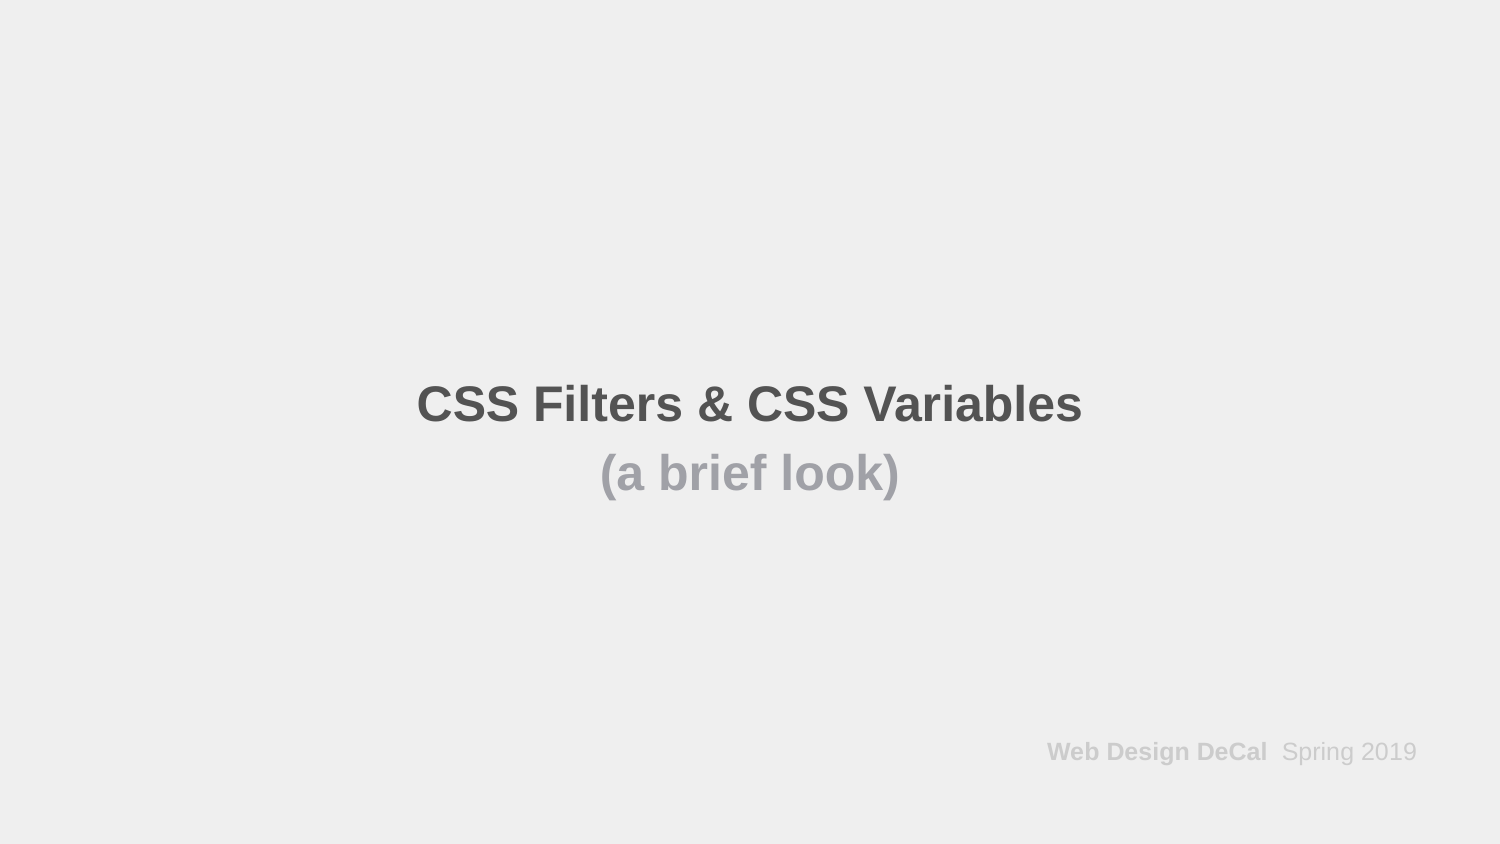

# CSS Filters & CSS Variables
(a brief look)